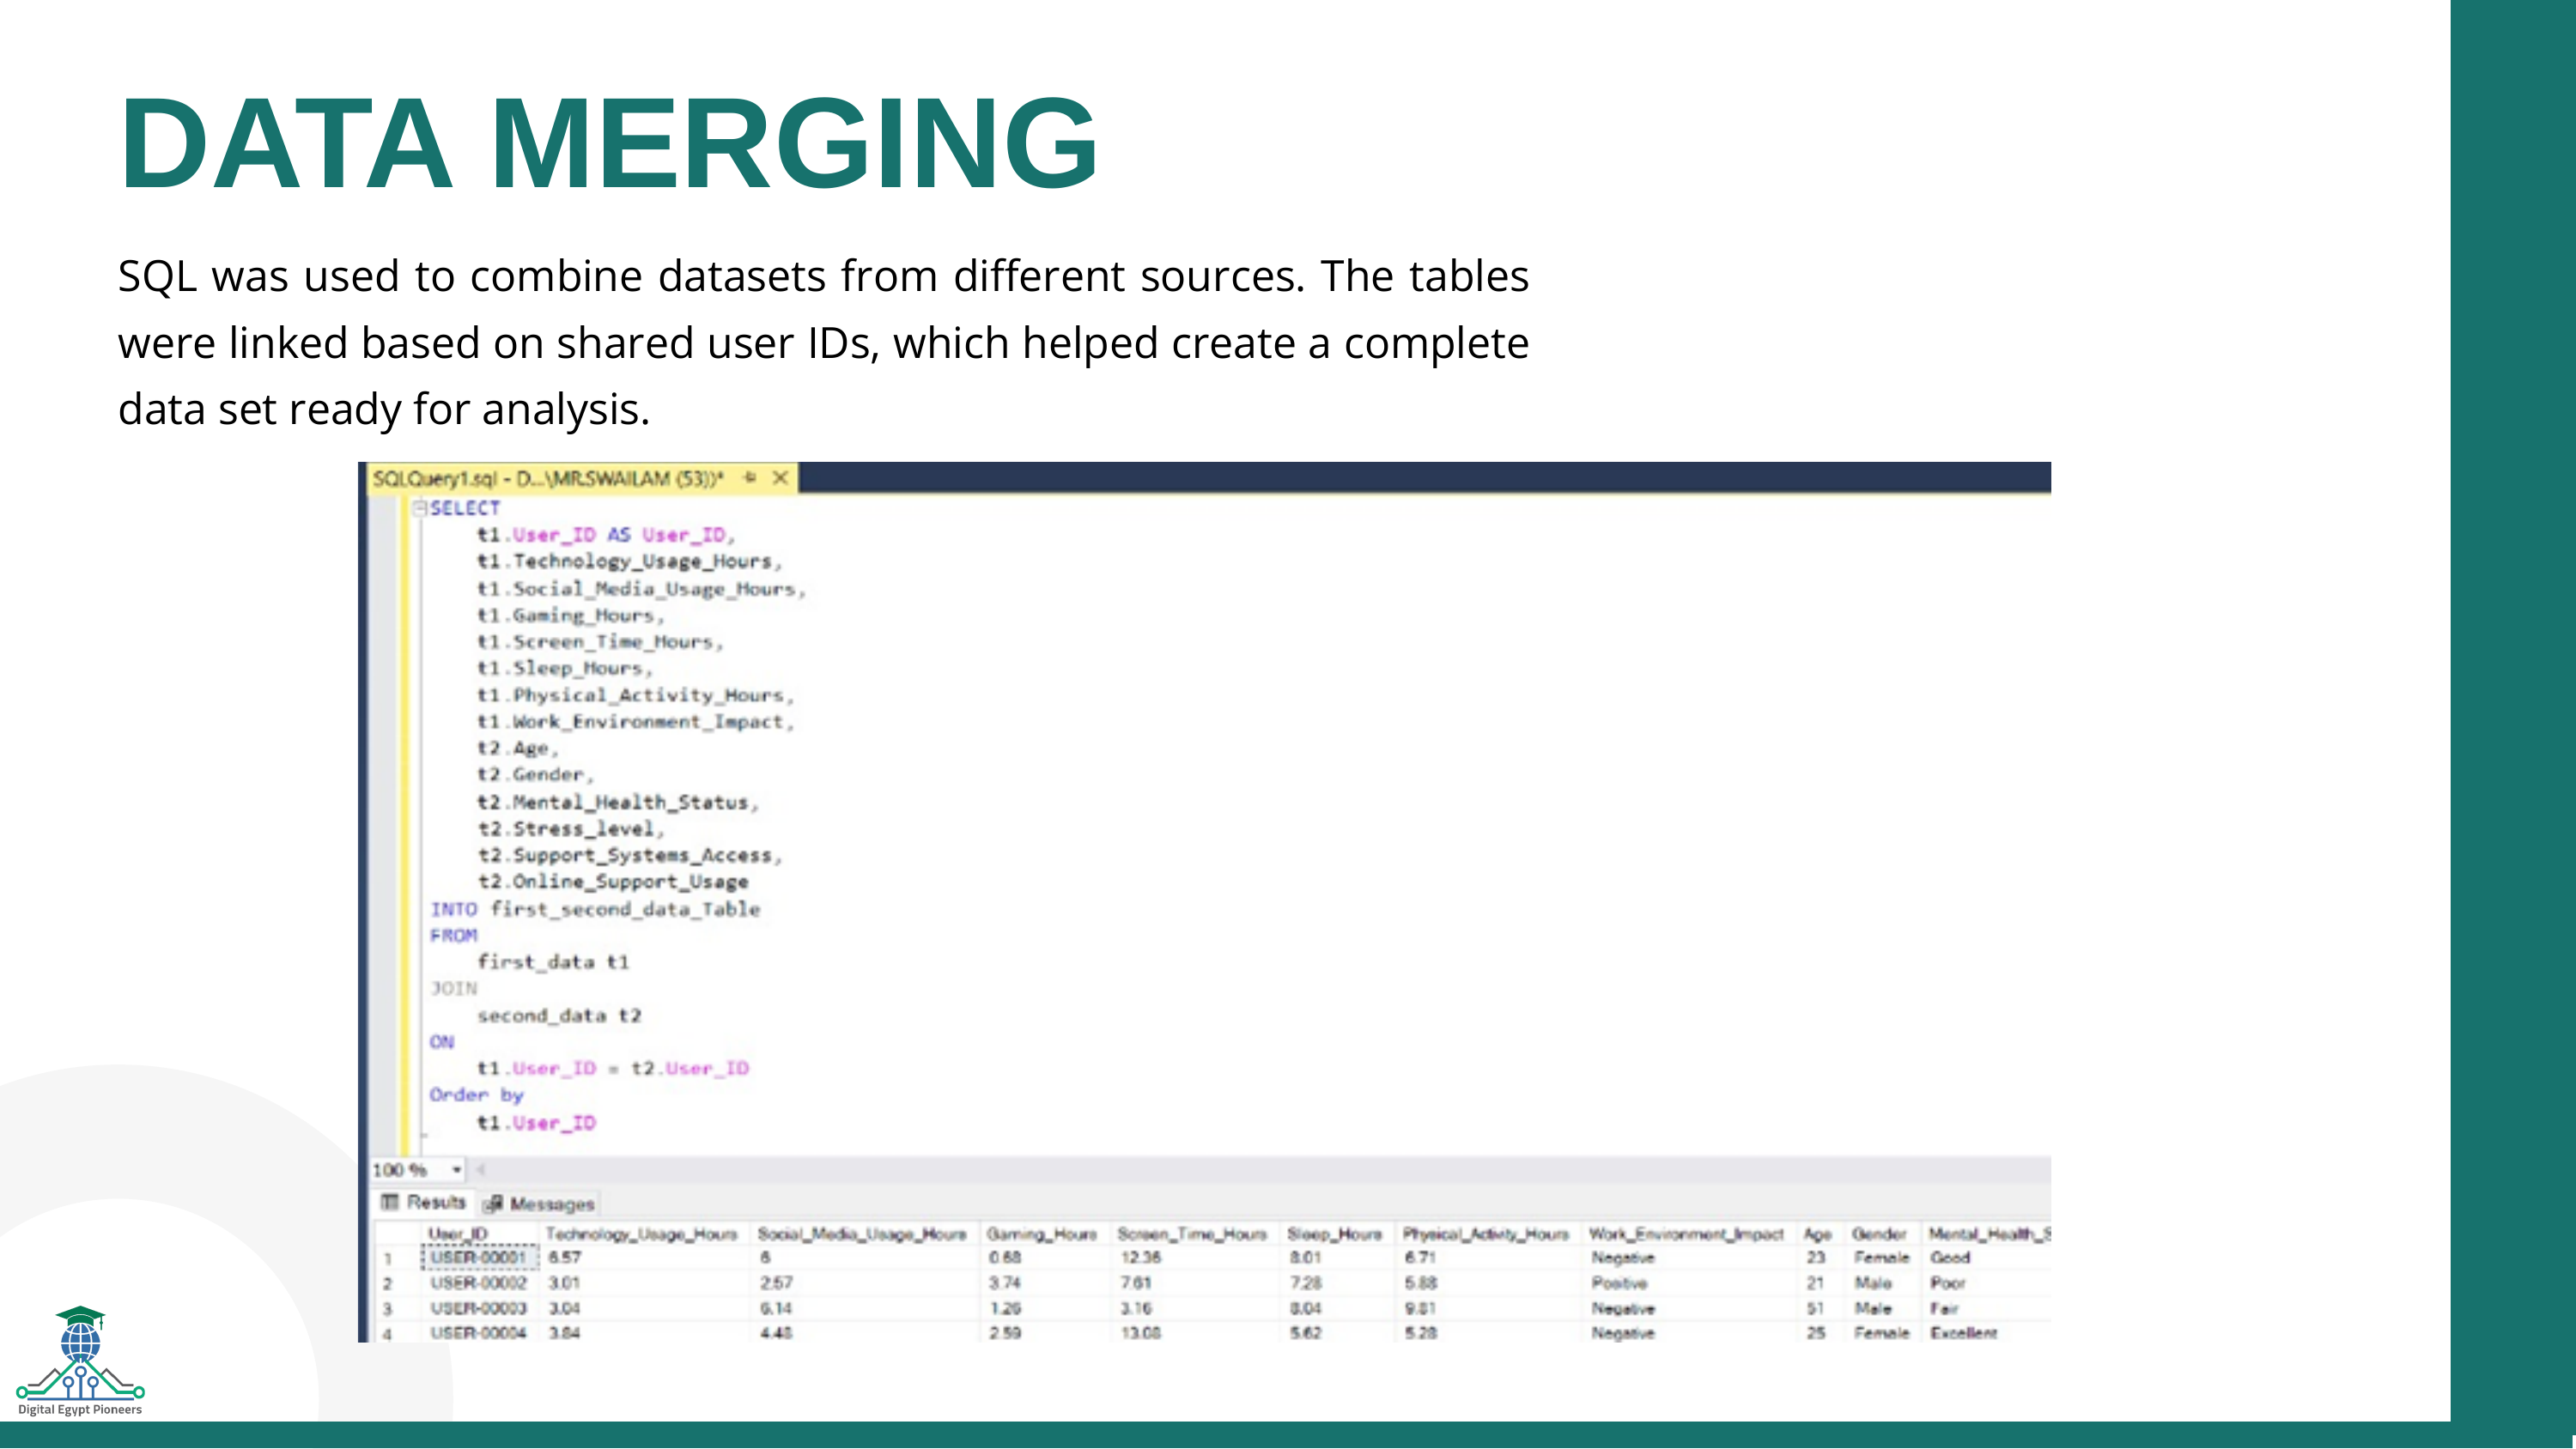

DATA MERGING

SQL was used to combine datasets from different sources. The tables were linked based on shared user IDs, which helped create a complete data set ready for analysis.